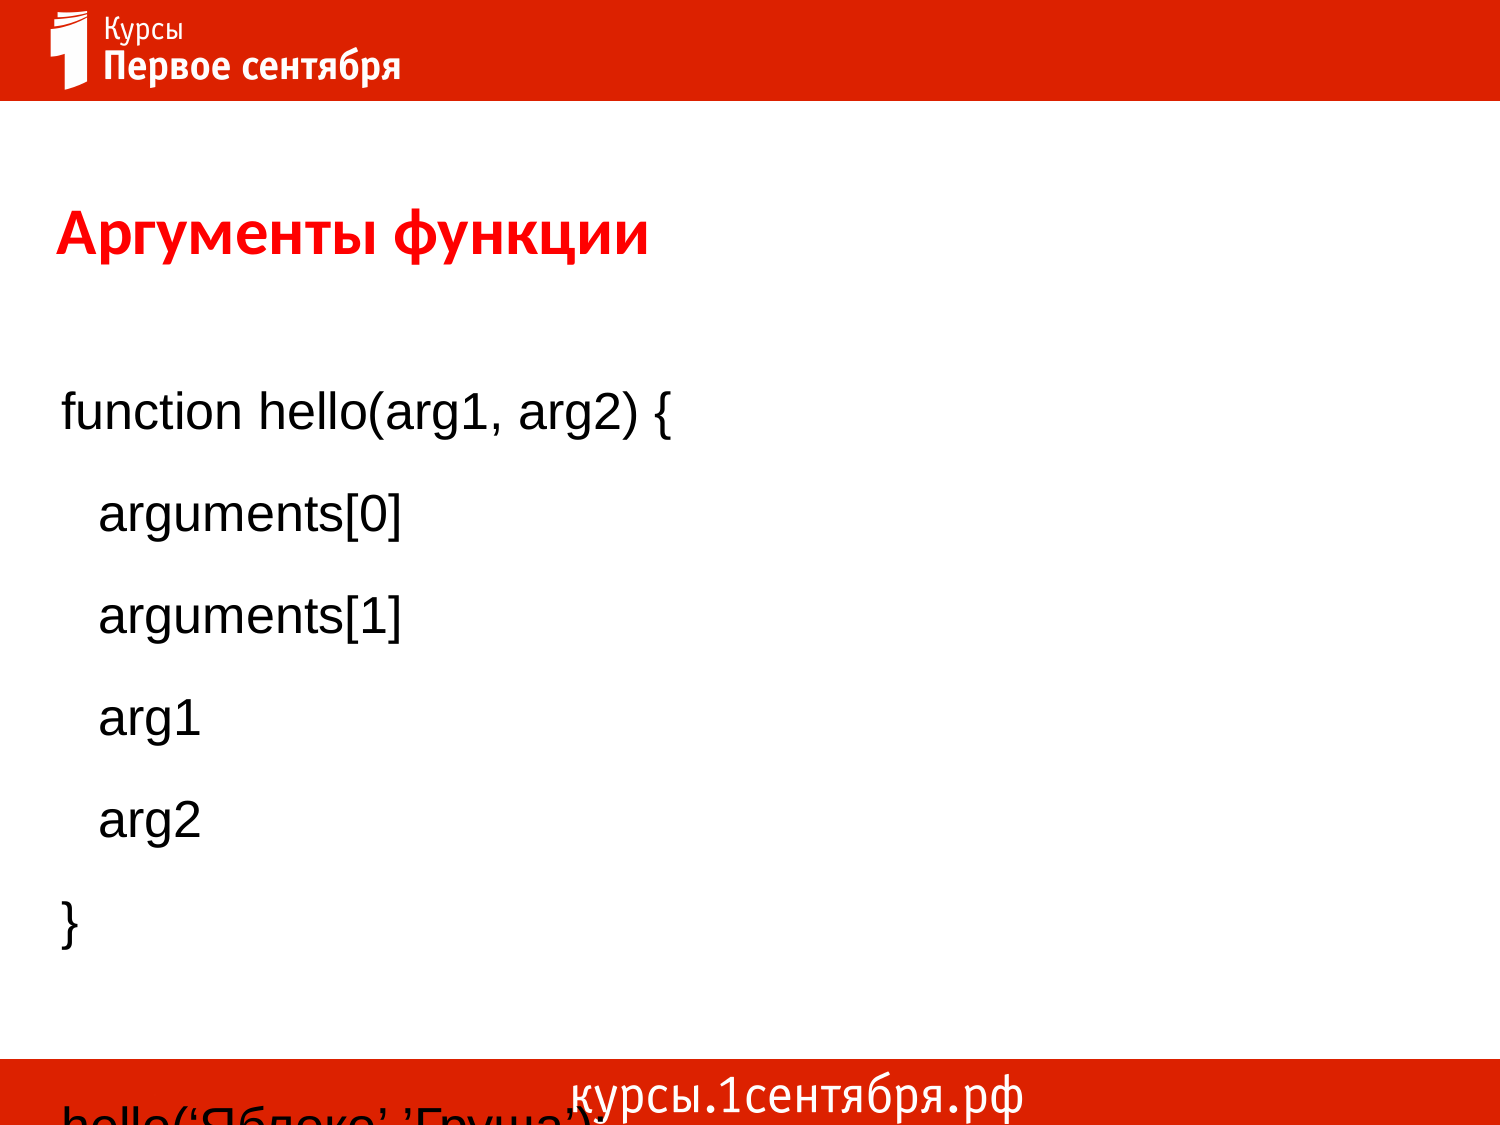

Аргументы функции
function hello(arg1, arg2) {
arguments[0]
arguments[1]
arg1
arg2
}

hello(‘Яблоко’,’Груша’);